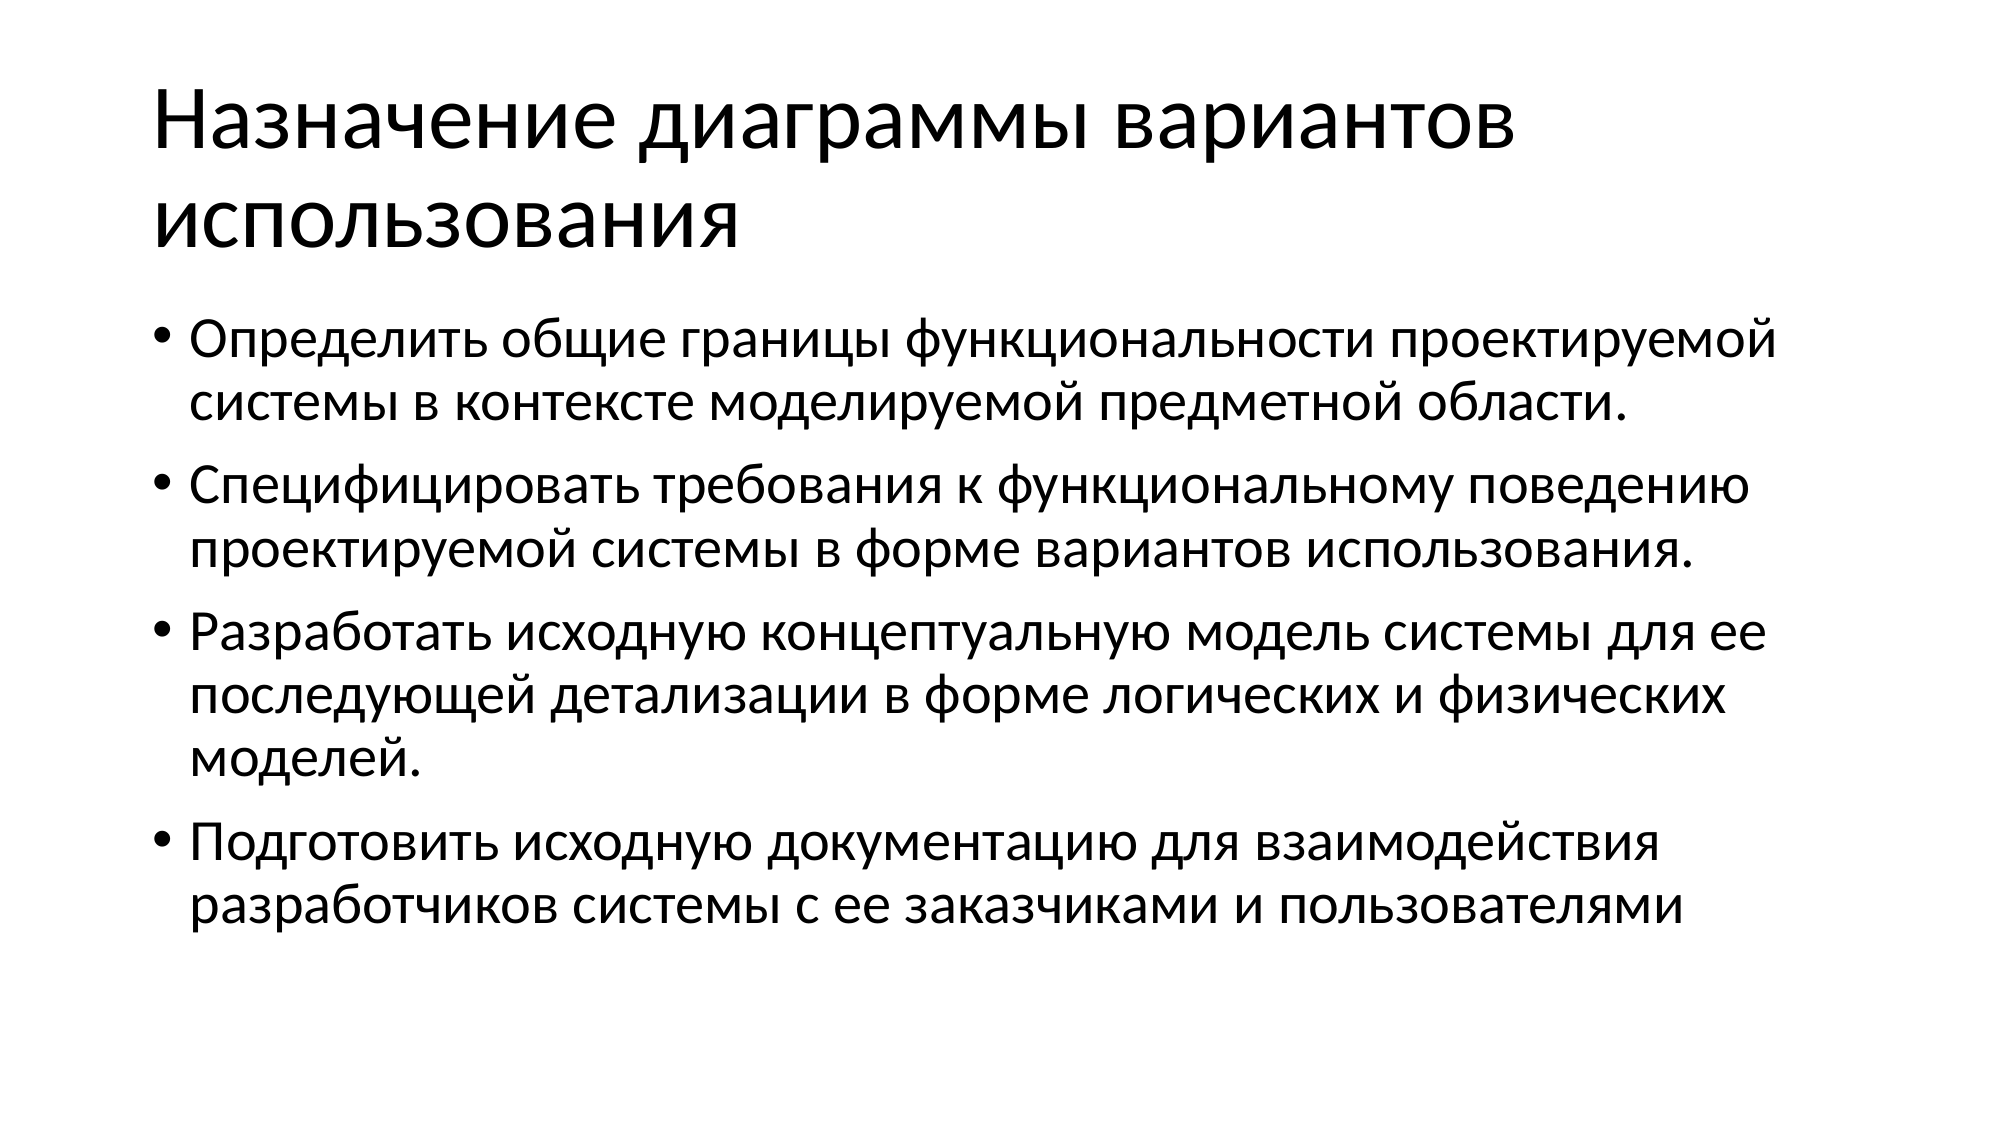

# Назначение диаграммы вариантов использования
Определить общие границы функциональности проектируемой системы в контексте моделируемой предметной области.
Специфицировать требования к функциональному поведению проектируемой системы в форме вариантов использования.
Разработать исходную концептуальную модель системы для ее последующей детализации в форме логических и физических моделей.
Подготовить исходную документацию для взаимодействия разработчиков системы с ее заказчиками и пользователями